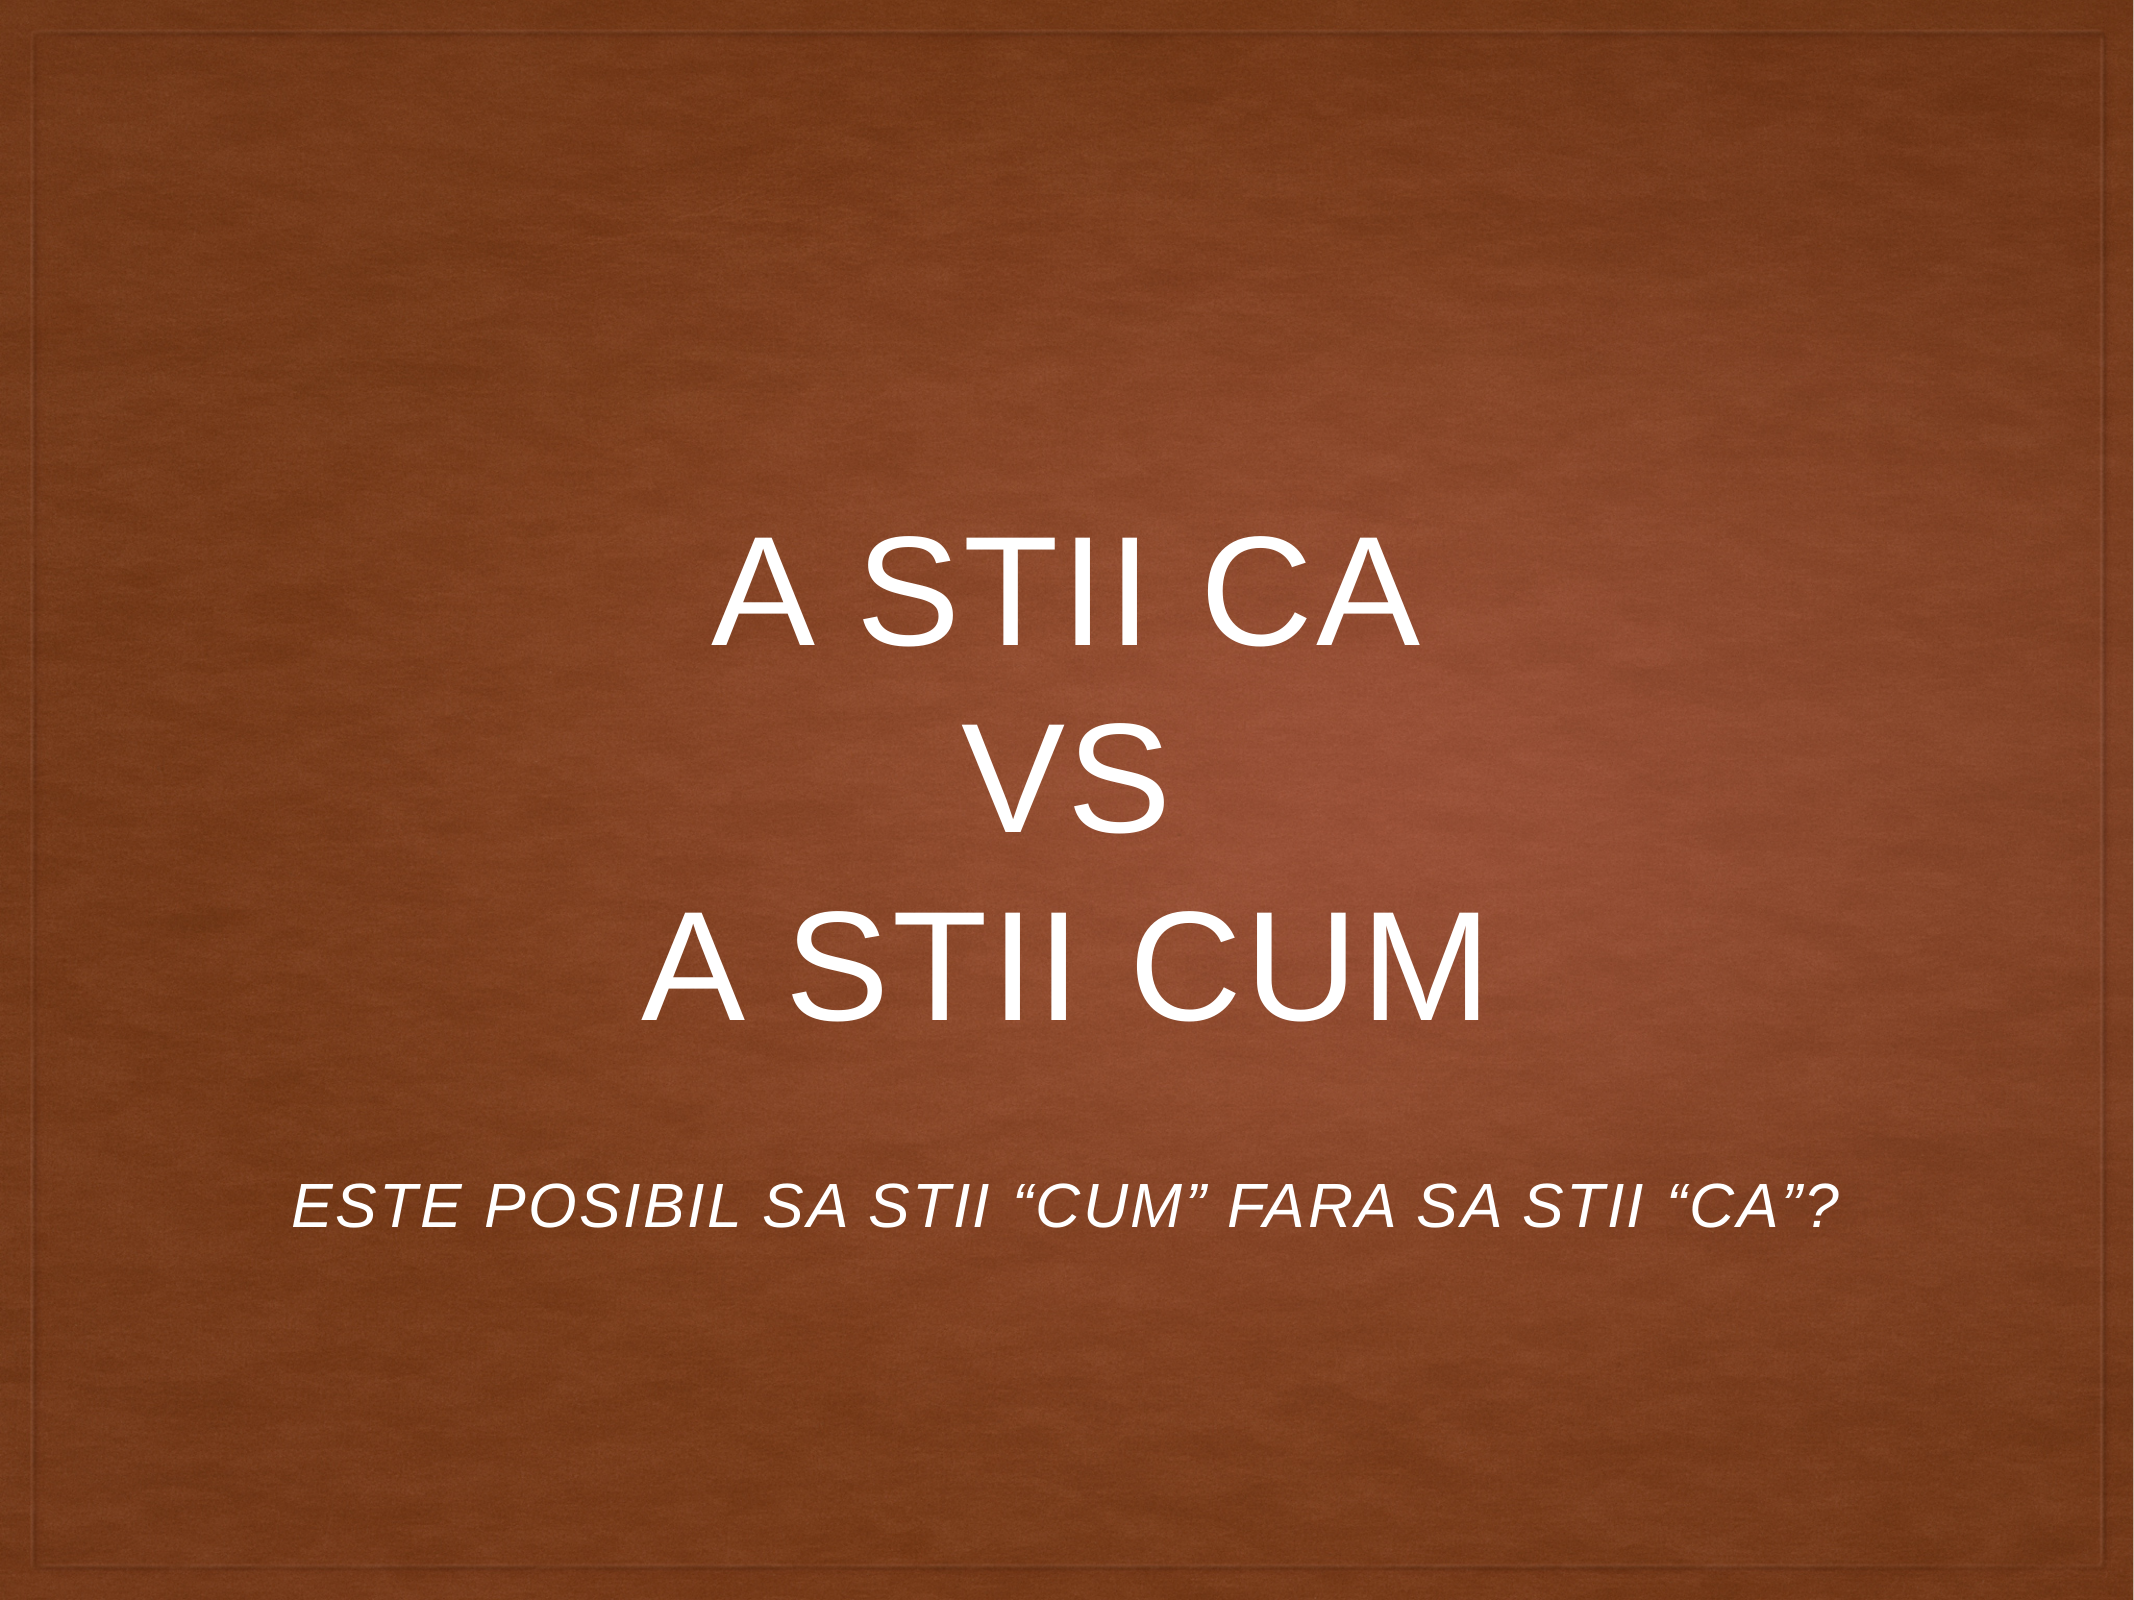

# A stii ca
Vs
A stii cum
Este posibil sa stii “cum” fara sa stii “ca”?